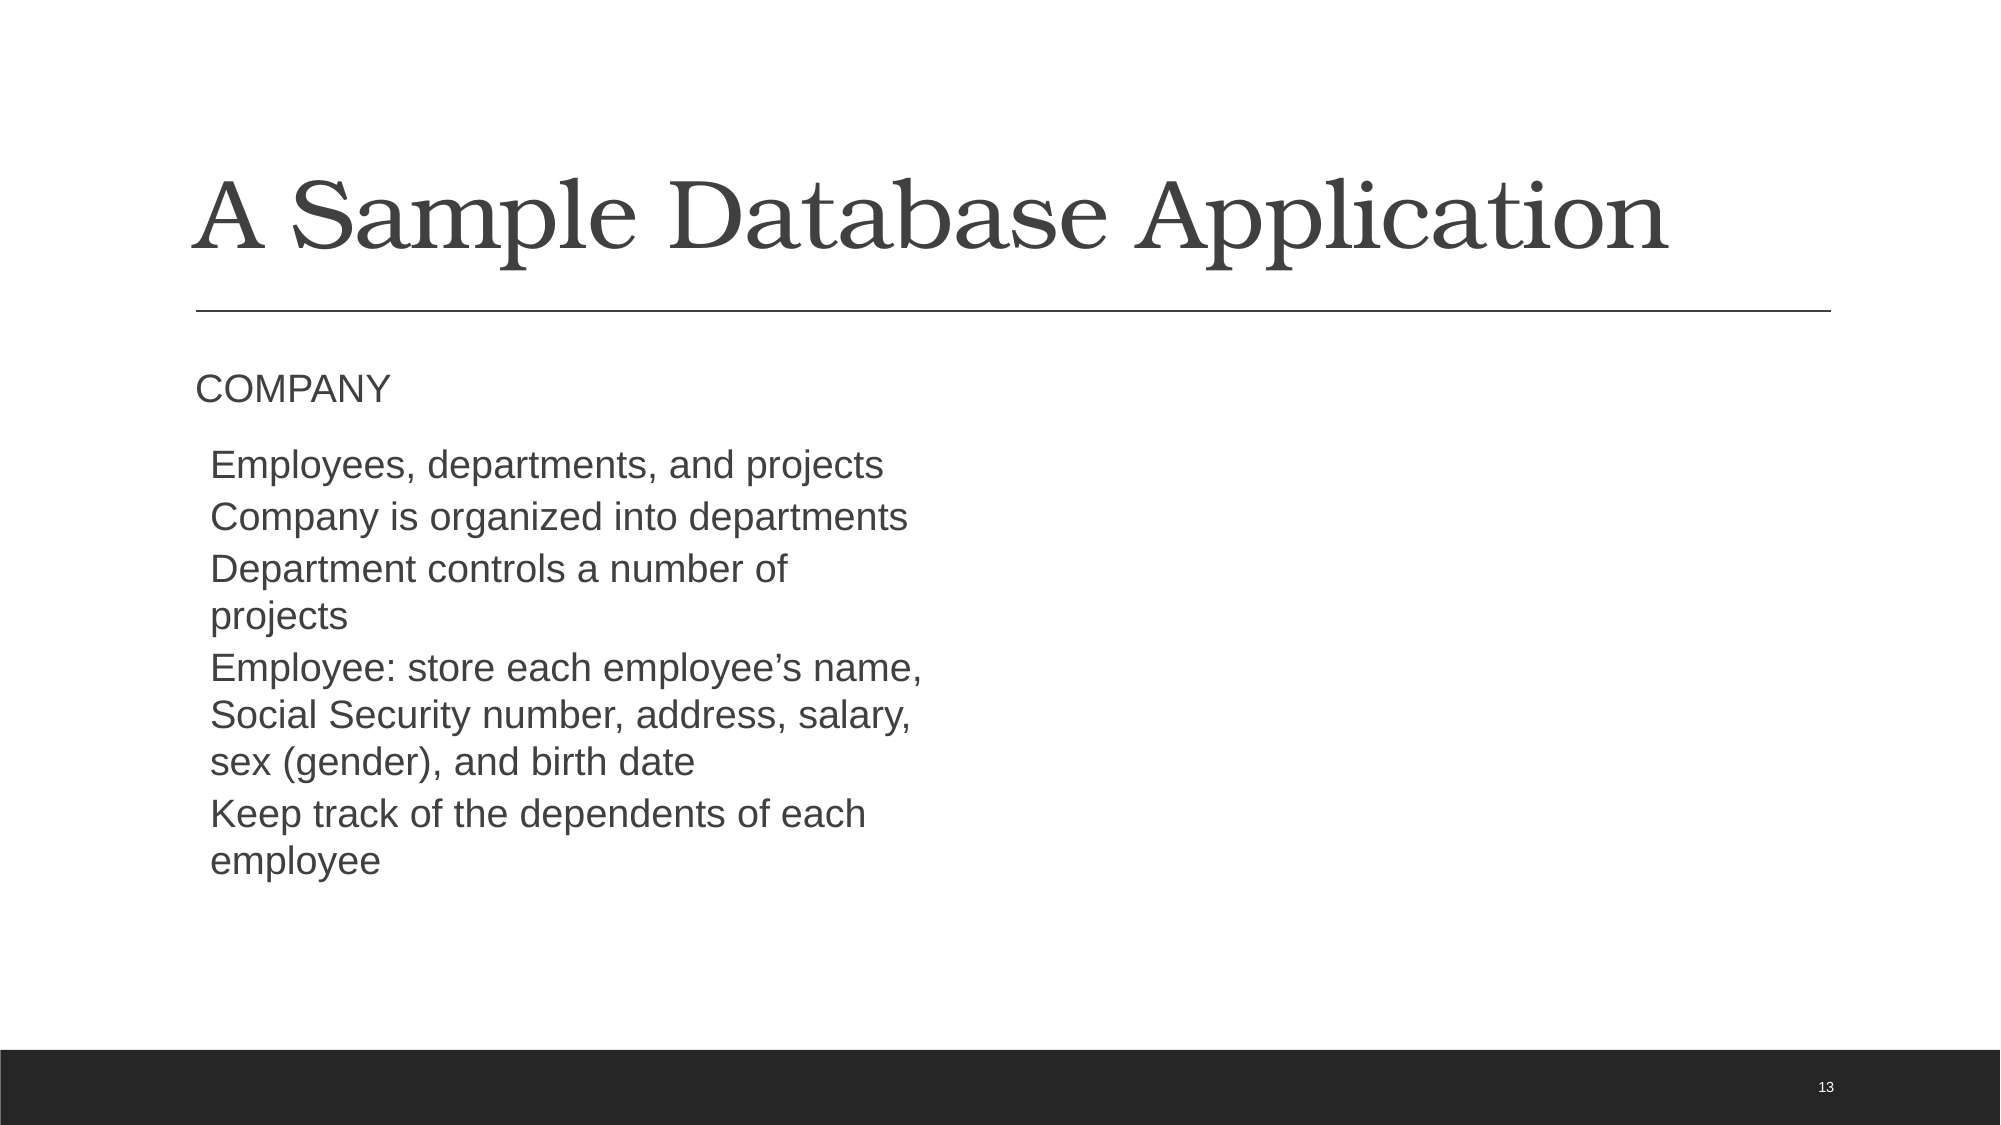

# A Sample Database Application
COMPANY
Employees, departments, and projects
Company is organized into departments
Department controls a number of projects
Employee: store each employee’s name, Social Security number, address, salary, sex (gender), and birth date
Keep track of the dependents of each employee

13